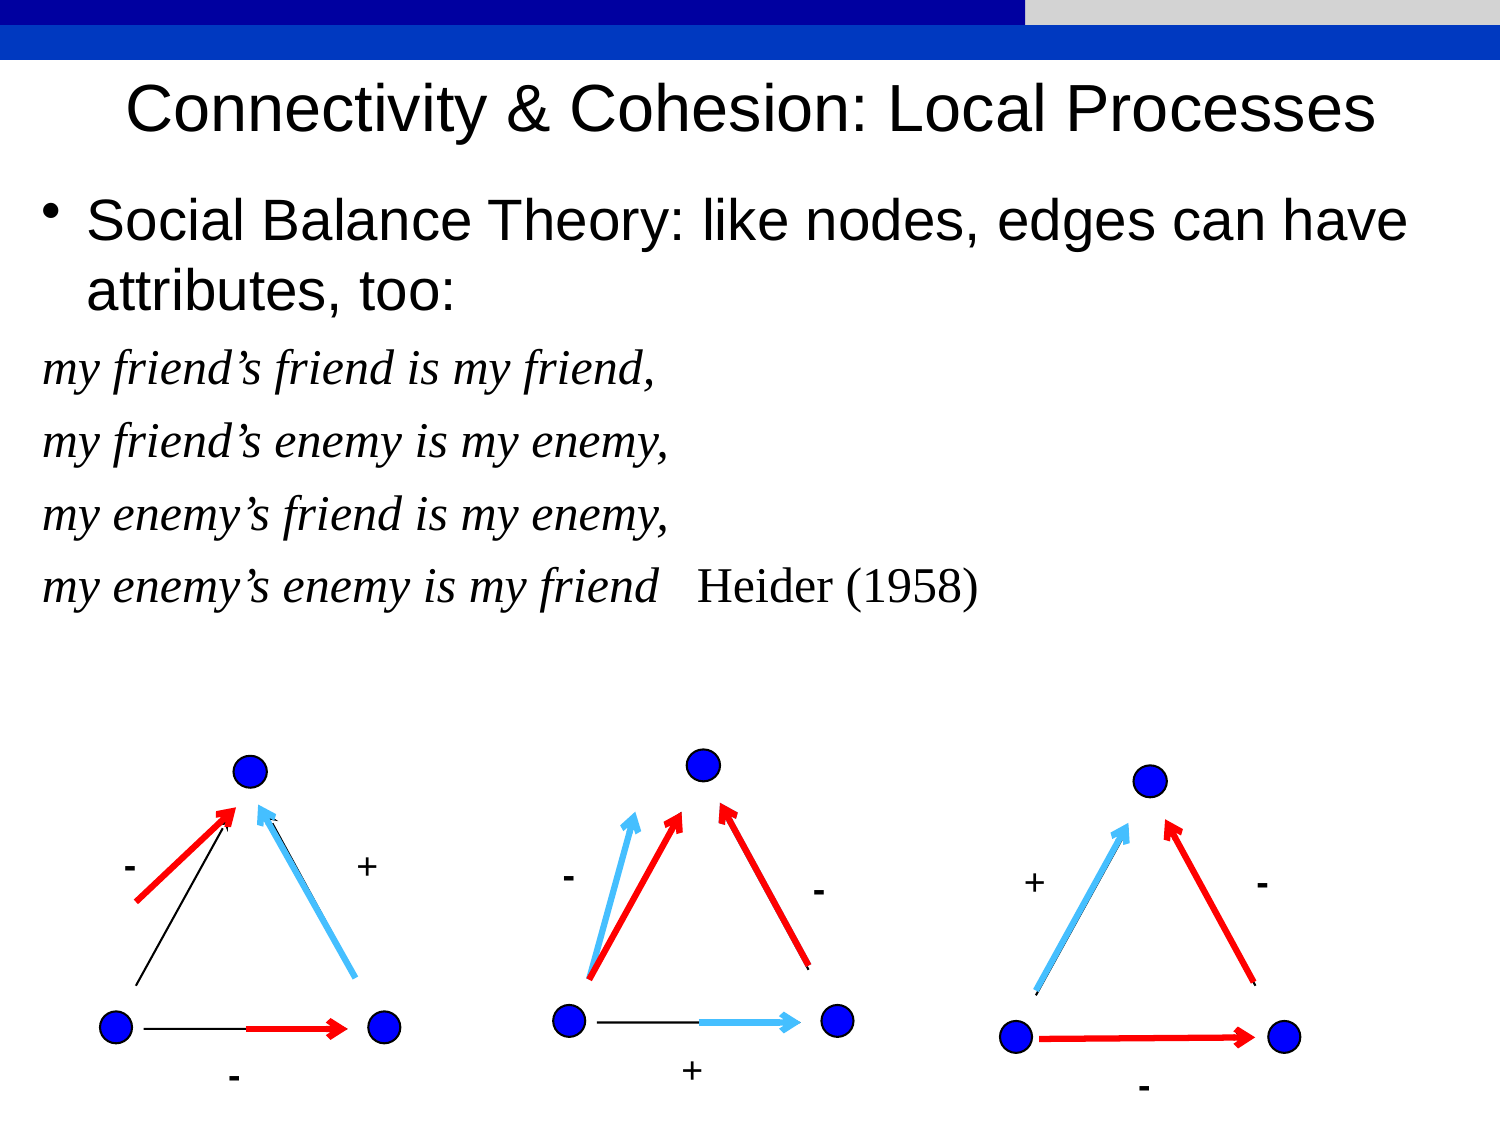

Connectivity & Cohesion: Local Processes
Social Balance Theory: like nodes, edges can have attributes, too:
my friend’s friend is my friend,
my friend’s enemy is my enemy,
my enemy’s friend is my enemy,
my enemy’s enemy is my friend   Heider (1958)

-
+
-
+
-
-
+
-
-